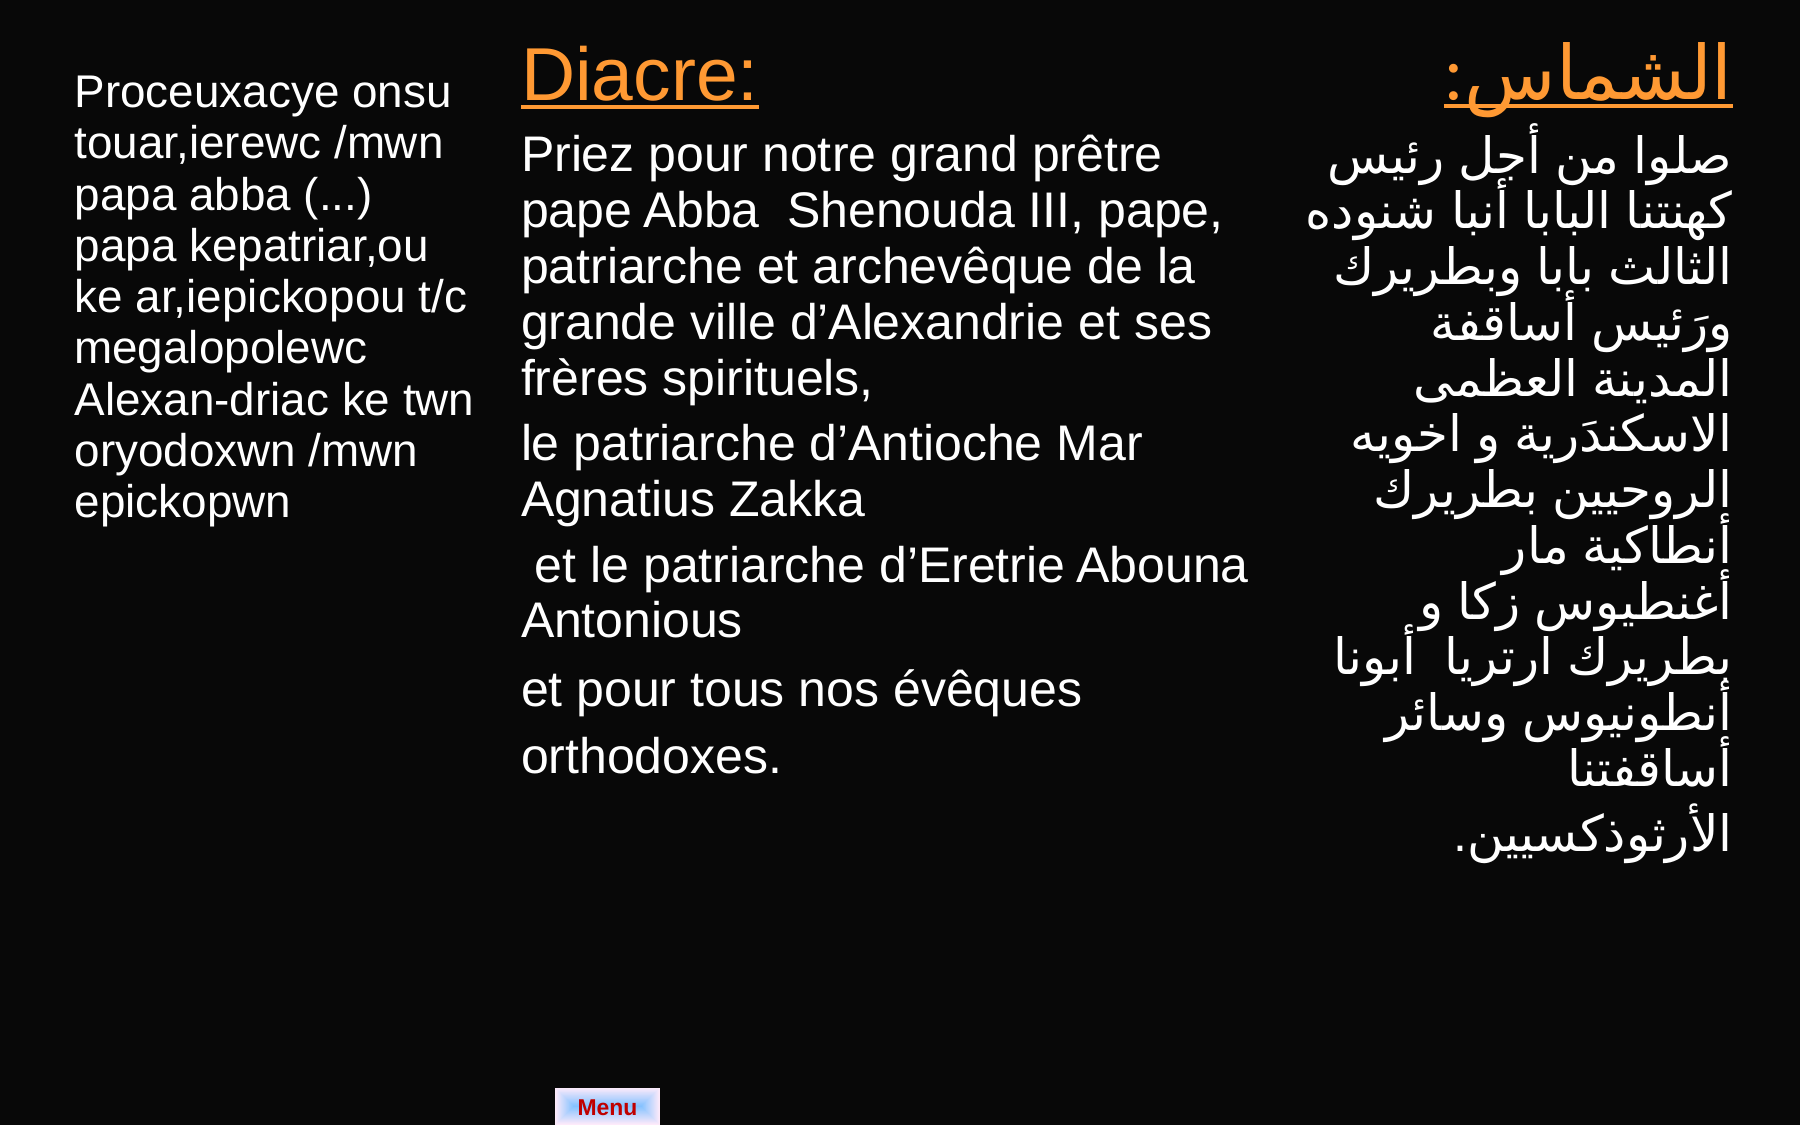

| Proceuxacye onsu touar,ierewc /mwn papa abba (...) papa kepatriar,ou ke ar,iepickopou t/c megalopolewc Alexan-driac ke twn oryodoxwn /mwn epickopwn | Diacre: Priez pour notre grand prêtre pape Abba Shenouda III, pape, patriarche et archevêque de la grande ville d’Alexandrie et ses frères spirituels, le patriarche d’Antioche Mar Agnatius Zakka et le patriarche d’Eretrie Abouna Antonious et pour tous nos évêques orthodoxes. | الشماس: صلوا من أجل رئيس كهنتنا البابا أنبا شنوده الثالث بابا وبطريرك ورَئيس أساقفة المدينة العظمى الاسكندَرية و اخويه الروحيين بطريرك أنطاكية مار أغنطيوس زكا و بطريرك ارتريا أبونا أنطونيوس وسائر أساقفتنا الأرثوذكسيين. |
| --- | --- | --- |

Menu